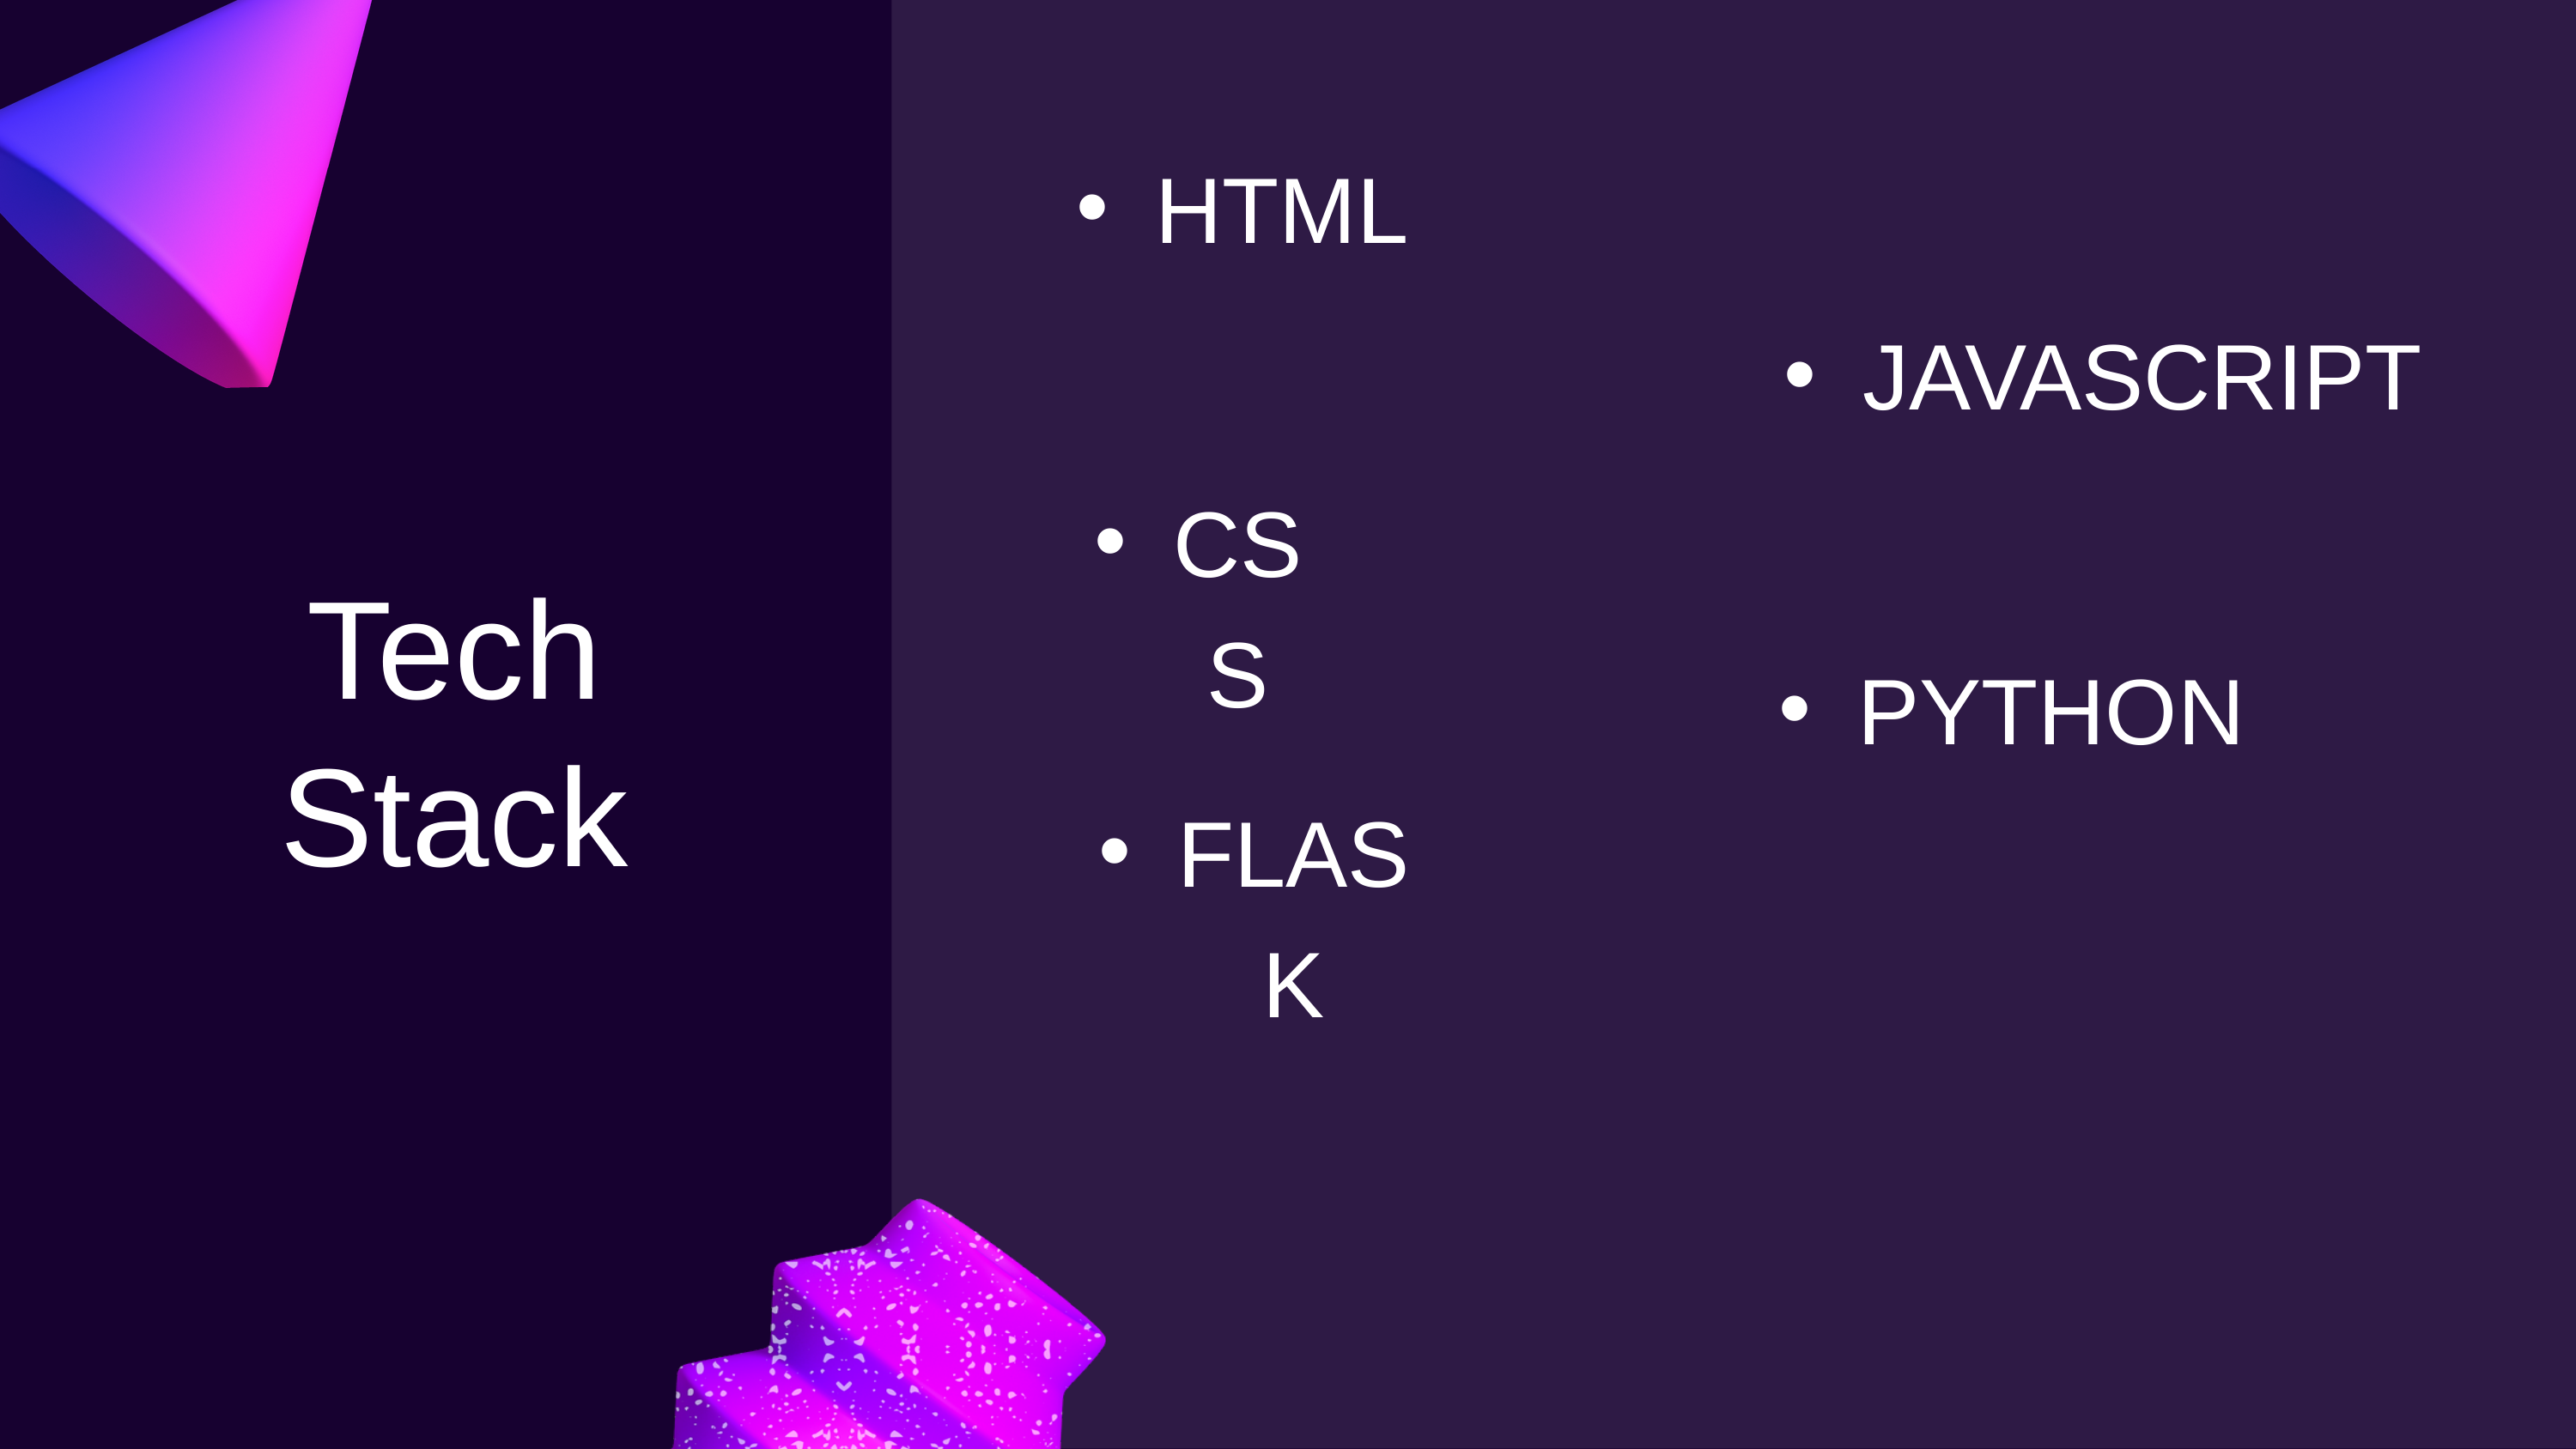

HTML
JAVASCRIPT
CSS
Tech Stack
PYTHON
FLASK